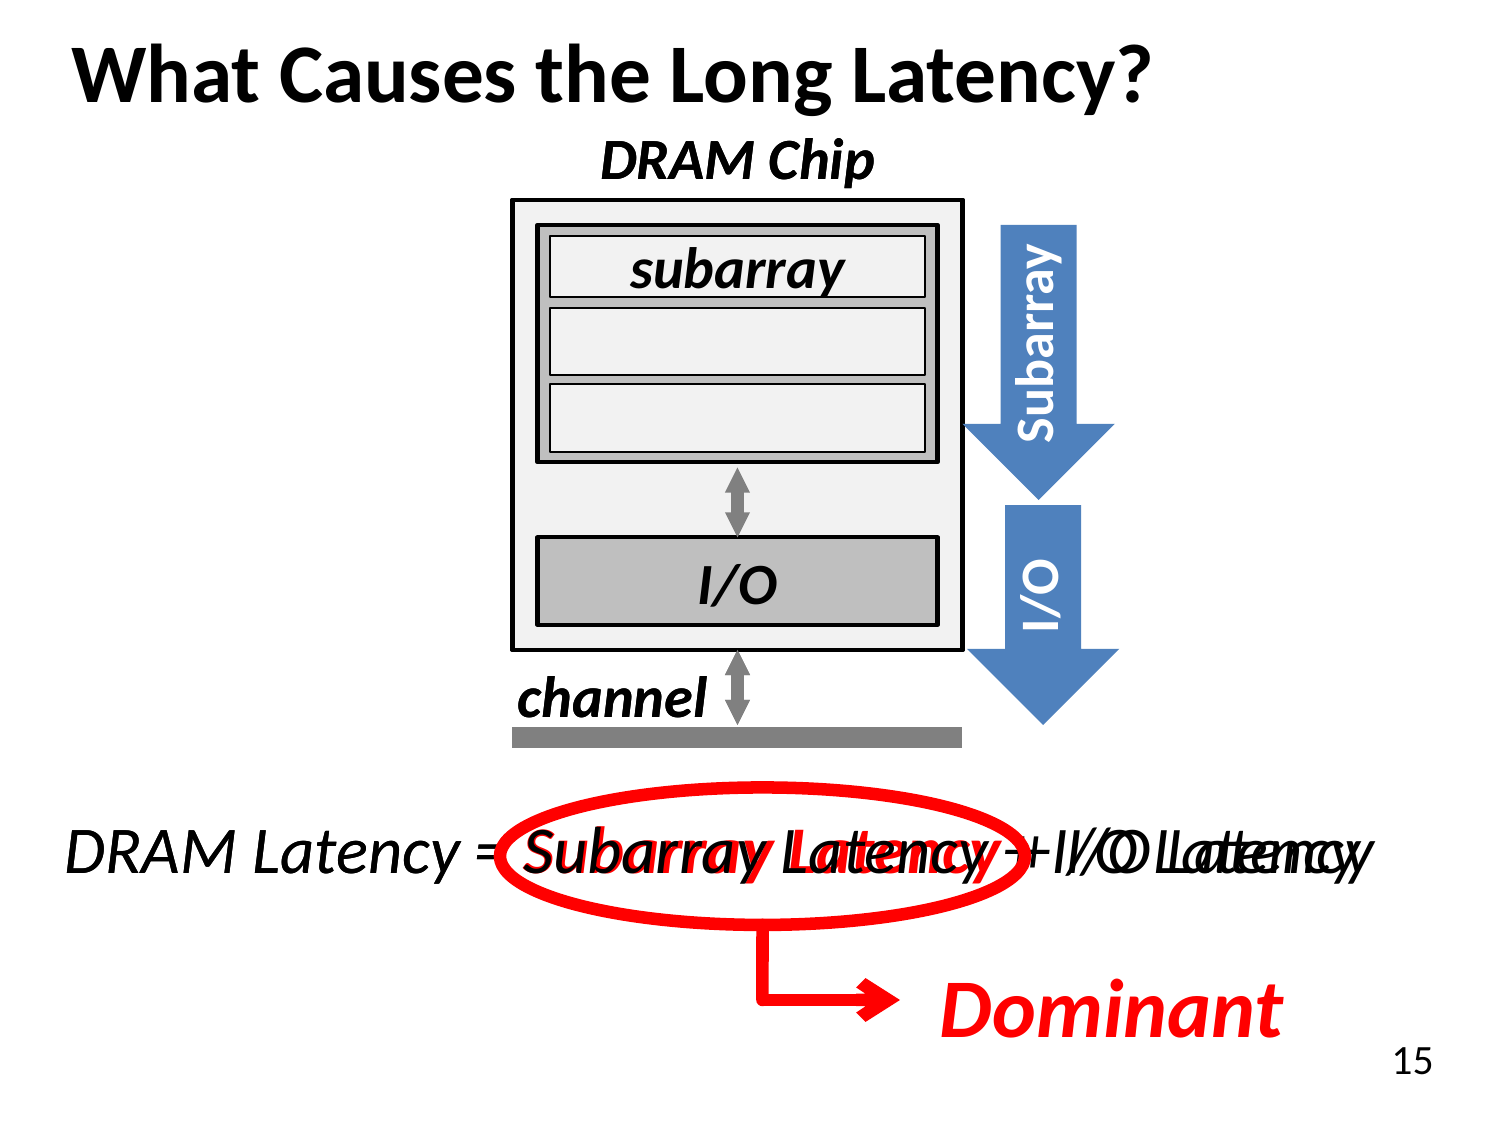

# What Causes the Long Latency?
DRAM Chip

subarray

I/O

channel
DRAM Chip

cell array

Subarray
I/O

I/O
channel

Dominant
DRAM Latency = Subarray Latency + I/O Latency
DRAM Latency = Subarray Latency + I/O Latency